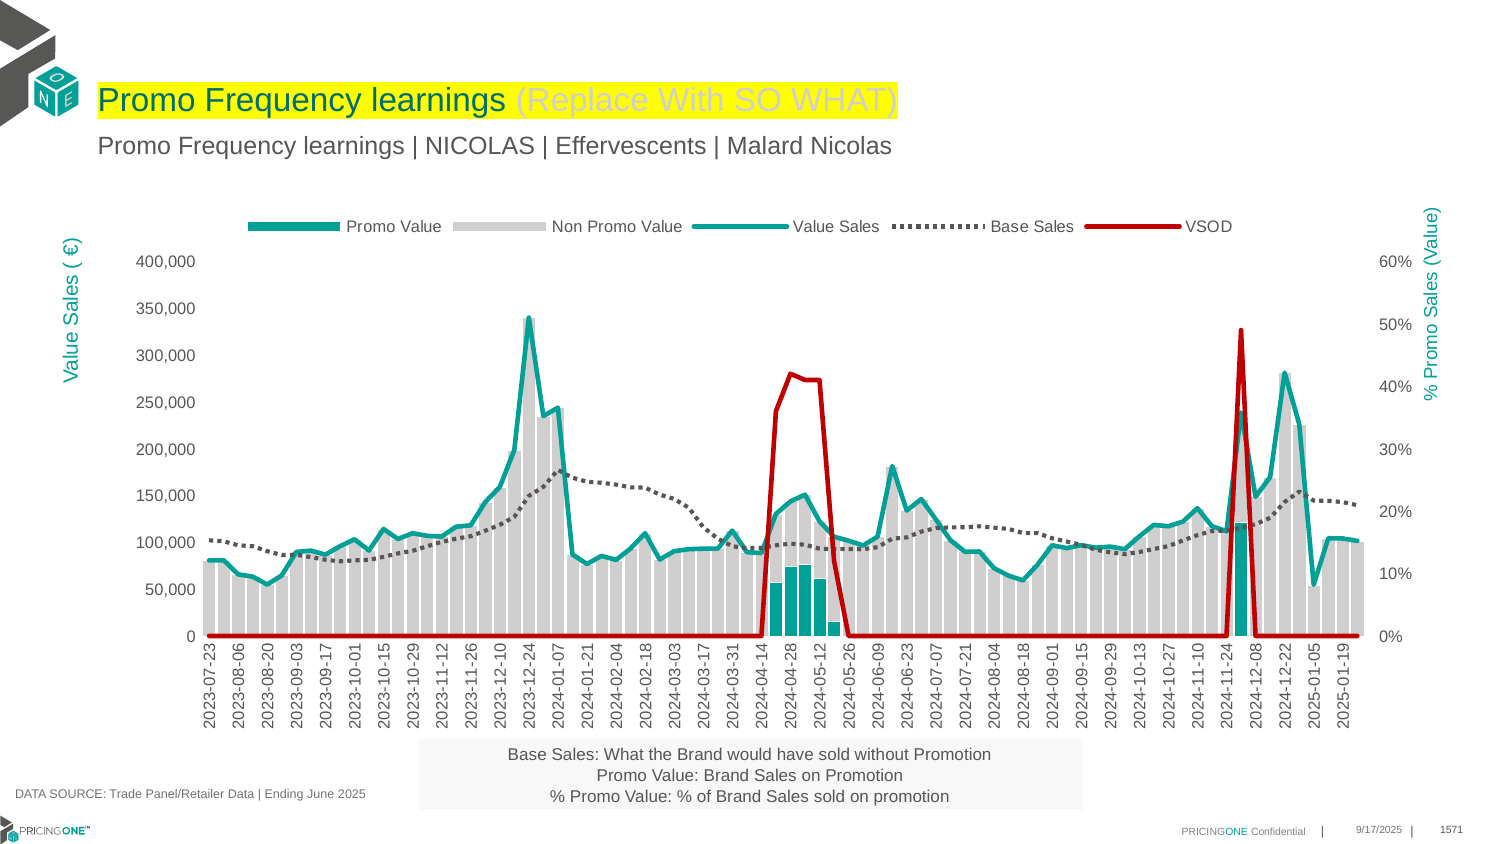

# Promo Frequency learnings (Replace With SO WHAT)
Promo Frequency learnings | NICOLAS | Effervescents | Malard Nicolas

### Chart

| Category | Promo Value | Non Promo Value | Value Sales | Base Sales | VSOD |
|---|---|---|---|---|---|
| 45130 | 0.0 | 80656.0 | 80656.0 | 102098.0 | 0.0 |
| 45137 | 0.0 | 80883.0 | 80883.0 | 101079.0 | 0.0 |
| 45144 | 0.0 | 65768.0 | 65768.0 | 96843.0 | 0.0 |
| 45151 | 0.0 | 63271.0 | 63271.0 | 95758.0 | 0.0 |
| 45158 | 0.0 | 54910.0 | 54910.0 | 90591.0 | 0.0 |
| 45165 | 0.0 | 64585.0 | 64585.0 | 86336.0 | 0.0 |
| 45172 | 0.0 | 89677.0 | 89677.0 | 86725.0 | 0.0 |
| 45179 | 0.0 | 91091.0 | 91091.0 | 84156.0 | 0.0 |
| 45186 | 0.0 | 86775.0 | 86775.0 | 81394.0 | 0.0 |
| 45193 | 0.0 | 95712.0 | 95712.0 | 79660.0 | 0.0 |
| 45200 | 0.0 | 103195.0 | 103195.0 | 80678.0 | 0.0 |
| 45207 | 0.0 | 91224.0 | 91224.0 | 81094.0 | 0.0 |
| 45214 | 0.0 | 114134.0 | 114134.0 | 84482.0 | 0.0 |
| 45221 | 0.0 | 103430.0 | 103430.0 | 88093.0 | 0.0 |
| 45228 | 0.0 | 109687.0 | 109687.0 | 90868.0 | 0.0 |
| 45235 | 0.0 | 106856.0 | 106856.0 | 95770.0 | 0.0 |
| 45242 | 0.0 | 106116.0 | 106116.0 | 100419.0 | 0.0 |
| 45249 | 0.0 | 116631.0 | 116631.0 | 103799.0 | 0.0 |
| 45256 | 0.0 | 118082.0 | 118082.0 | 106469.0 | 0.0 |
| 45263 | 0.0 | 142873.0 | 142873.0 | 112334.0 | 0.0 |
| 45270 | 0.0 | 159058.0 | 159058.0 | 118697.0 | 0.0 |
| 45277 | 0.0 | 198605.0 | 198605.0 | 127173.0 | 0.0 |
| 45284 | 0.0 | 339969.0 | 339969.0 | 149521.0 | 0.0 |
| 45291 | 0.0 | 234771.0 | 234771.0 | 159302.0 | 0.0 |
| 45298 | 0.0 | 243772.0 | 243772.0 | 177318.0 | 0.0 |
| 45305 | 0.0 | 86983.0 | 86983.0 | 168994.0 | 0.0 |
| 45312 | 0.0 | 76841.0 | 76841.0 | 164654.0 | 0.0 |
| 45319 | 0.0 | 85437.0 | 85437.0 | 163590.0 | 0.0 |
| 45326 | 0.0 | 81191.0 | 81191.0 | 161611.0 | 0.0 |
| 45333 | 0.0 | 93376.0 | 93376.0 | 158666.0 | 0.0 |
| 45340 | 0.0 | 109635.0 | 109635.0 | 158394.0 | 0.0 |
| 45347 | 0.0 | 81549.0 | 81549.0 | 150910.0 | 0.0 |
| 45354 | 0.0 | 90539.0 | 90539.0 | 146331.0 | 0.0 |
| 45361 | 0.0 | 92667.0 | 92667.0 | 136899.0 | 0.0 |
| 45368 | 0.0 | 93168.0 | 93168.0 | 116119.0 | 0.0 |
| 45375 | 0.0 | 93239.0 | 93239.0 | 103833.0 | 0.0 |
| 45382 | 0.0 | 112482.0 | 112482.0 | 95728.0 | 0.0 |
| 45389 | 0.0 | 89423.0 | 89423.0 | 93837.0 | 0.0 |
| 45396 | 0.0 | 88485.0 | 88485.0 | 93935.0 | 0.0 |
| 45403 | 57106.0 | 73124.0 | 130230.0 | 96749.0 | 0.36 |
| 45410 | 74026.0 | 69635.0 | 143661.0 | 98474.0 | 0.42 |
| 45417 | 76362.0 | 74422.0 | 150784.0 | 97353.0 | 0.41 |
| 45424 | 61933.0 | 60405.0 | 122338.0 | 93187.0 | 0.41 |
| 45431 | 15934.0 | 89947.0 | 105881.0 | 92634.0 | 0.12 |
| 45438 | 0.0 | 101664.0 | 101664.0 | 92702.0 | 0.0 |
| 45445 | 0.0 | 96553.0 | 96553.0 | 92597.0 | 0.0 |
| 45452 | 0.0 | 106091.0 | 106091.0 | 94731.0 | 0.0 |
| 45459 | 0.0 | 181515.0 | 181515.0 | 103744.0 | 0.0 |
| 45466 | 0.0 | 133833.0 | 133833.0 | 105233.0 | 0.0 |
| 45473 | 0.0 | 146118.0 | 146118.0 | 111374.0 | 0.0 |
| 45480 | 0.0 | 124395.0 | 124395.0 | 115167.0 | 0.0 |
| 45487 | 0.0 | 102378.0 | 102378.0 | 115849.0 | 0.0 |
| 45494 | 0.0 | 89853.0 | 89853.0 | 116036.0 | 0.0 |
| 45501 | 0.0 | 90116.0 | 90116.0 | 117052.0 | 0.0 |
| 45508 | 0.0 | 72420.0 | 72420.0 | 115629.0 | 0.0 |
| 45515 | 0.0 | 64323.0 | 64323.0 | 114223.0 | 0.0 |
| 45522 | 0.0 | 59339.0 | 59339.0 | 109897.0 | 0.0 |
| 45529 | 0.0 | 76069.0 | 76069.0 | 109728.0 | 0.0 |
| 45536 | 0.0 | 96829.0 | 96829.0 | 104243.0 | 0.0 |
| 45543 | 0.0 | 93812.0 | 93812.0 | 100865.0 | 0.0 |
| 45550 | 0.0 | 96878.0 | 96878.0 | 97335.0 | 0.0 |
| 45557 | 0.0 | 94241.0 | 94241.0 | 92051.0 | 0.0 |
| 45564 | 0.0 | 95338.0 | 95338.0 | 89258.0 | 0.0 |
| 45571 | 0.0 | 92651.0 | 92651.0 | 87276.0 | 0.0 |
| 45578 | 0.0 | 106244.0 | 106244.0 | 89584.0 | 0.0 |
| 45585 | 0.0 | 118589.0 | 118589.0 | 92869.0 | 0.0 |
| 45592 | 0.0 | 117108.0 | 117108.0 | 95850.0 | 0.0 |
| 45599 | 0.0 | 122059.0 | 122059.0 | 101918.0 | 0.0 |
| 45606 | 0.0 | 136367.0 | 136367.0 | 107663.0 | 0.0 |
| 45613 | 0.0 | 117240.0 | 117240.0 | 111964.0 | 0.0 |
| 45620 | 0.0 | 111711.0 | 111711.0 | 112507.0 | 0.0 |
| 45627 | 121804.0 | 116743.0 | 238547.0 | 115400.0 | 0.49 |
| 45634 | 0.0 | 148624.0 | 148624.0 | 119388.0 | 0.0 |
| 45641 | 0.0 | 169708.0 | 169708.0 | 126050.0 | 0.0 |
| 45648 | 0.0 | 281166.0 | 281166.0 | 142954.0 | 0.0 |
| 45655 | 0.0 | 226327.0 | 226327.0 | 154179.0 | 0.0 |
| 45662 | 0.0 | 54642.0 | 54642.0 | 144564.0 | 0.0 |
| 45669 | 0.0 | 104336.0 | 104336.0 | 144226.0 | 0.0 |
| 45676 | 0.0 | 104061.0 | 104061.0 | 142905.0 | 0.0 |
| 45683 | 0.0 | 101482.0 | 101482.0 | 139542.0 | 0.0 |
% Promo Sales (Value)
Value Sales ( €)
Base Sales: What the Brand would have sold without Promotion
Promo Value: Brand Sales on Promotion
% Promo Value: % of Brand Sales sold on promotion
DATA SOURCE: Trade Panel/Retailer Data | Ending June 2025

9/17/2025
1571